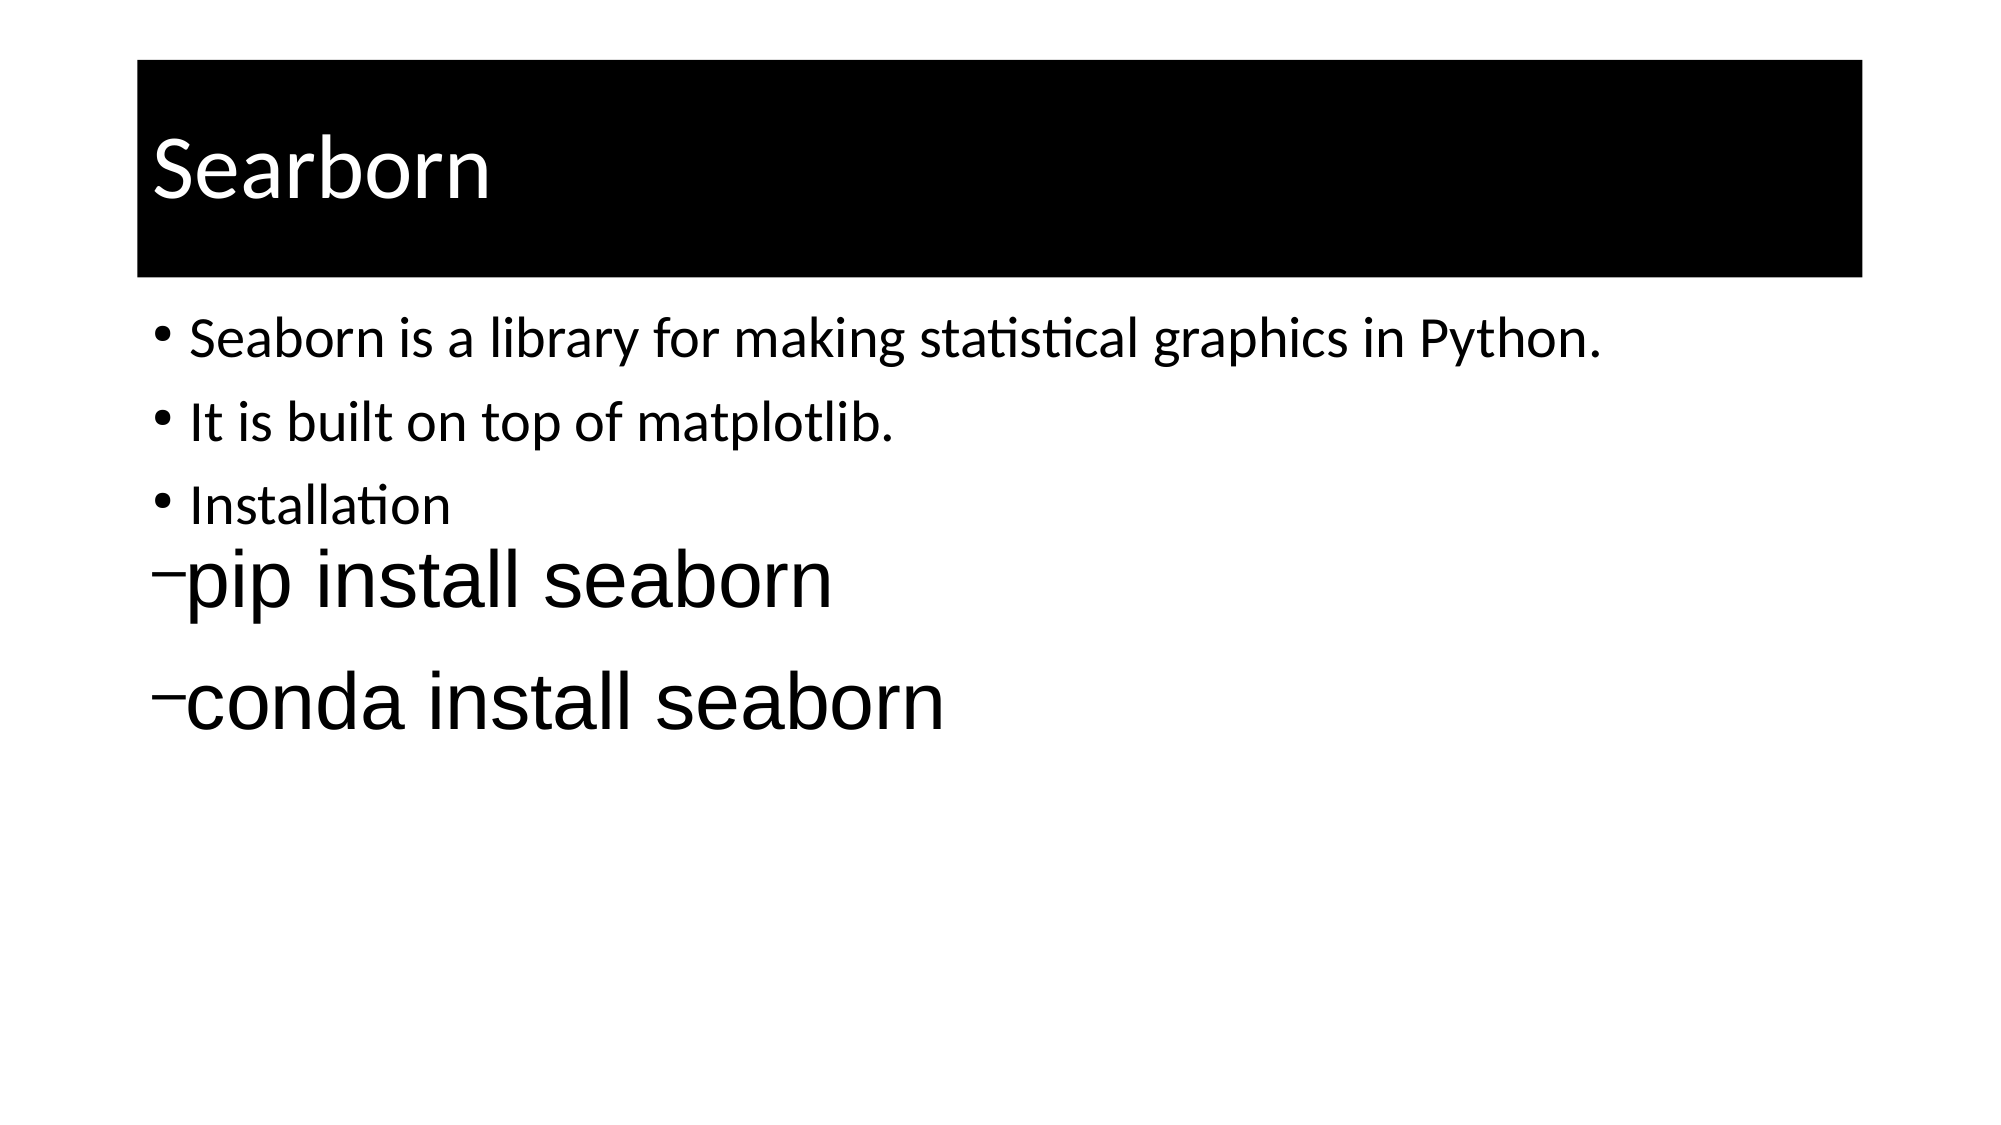

Searborn
Seaborn is a library for making statistical graphics in Python.
It is built on top of matplotlib.
Installation
pip install seaborn
conda install seaborn